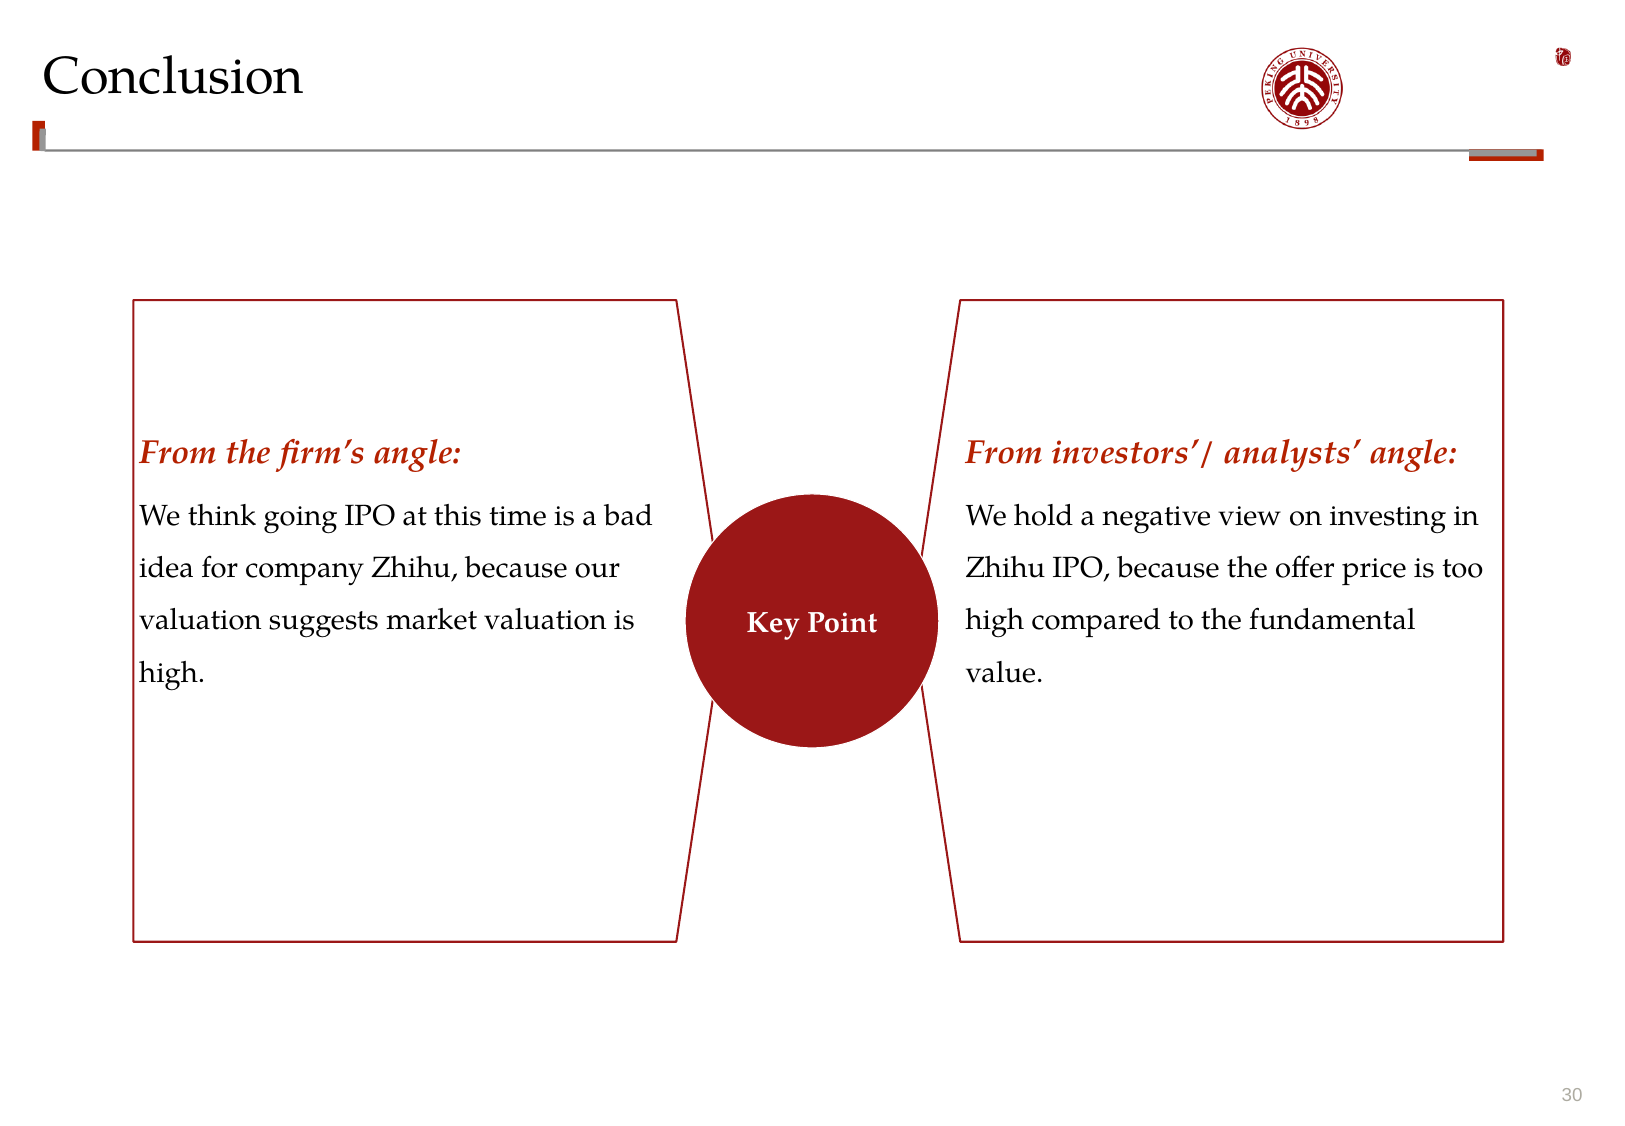

# Conclusion

From the firm’s angle:
We think going IPO at this time is a bad idea for company Zhihu, because our valuation suggests market valuation is high.

From investors’/ analysts’ angle:
We hold a negative view on investing in Zhihu IPO, because the offer price is too high compared to the fundamental value.
Key Point